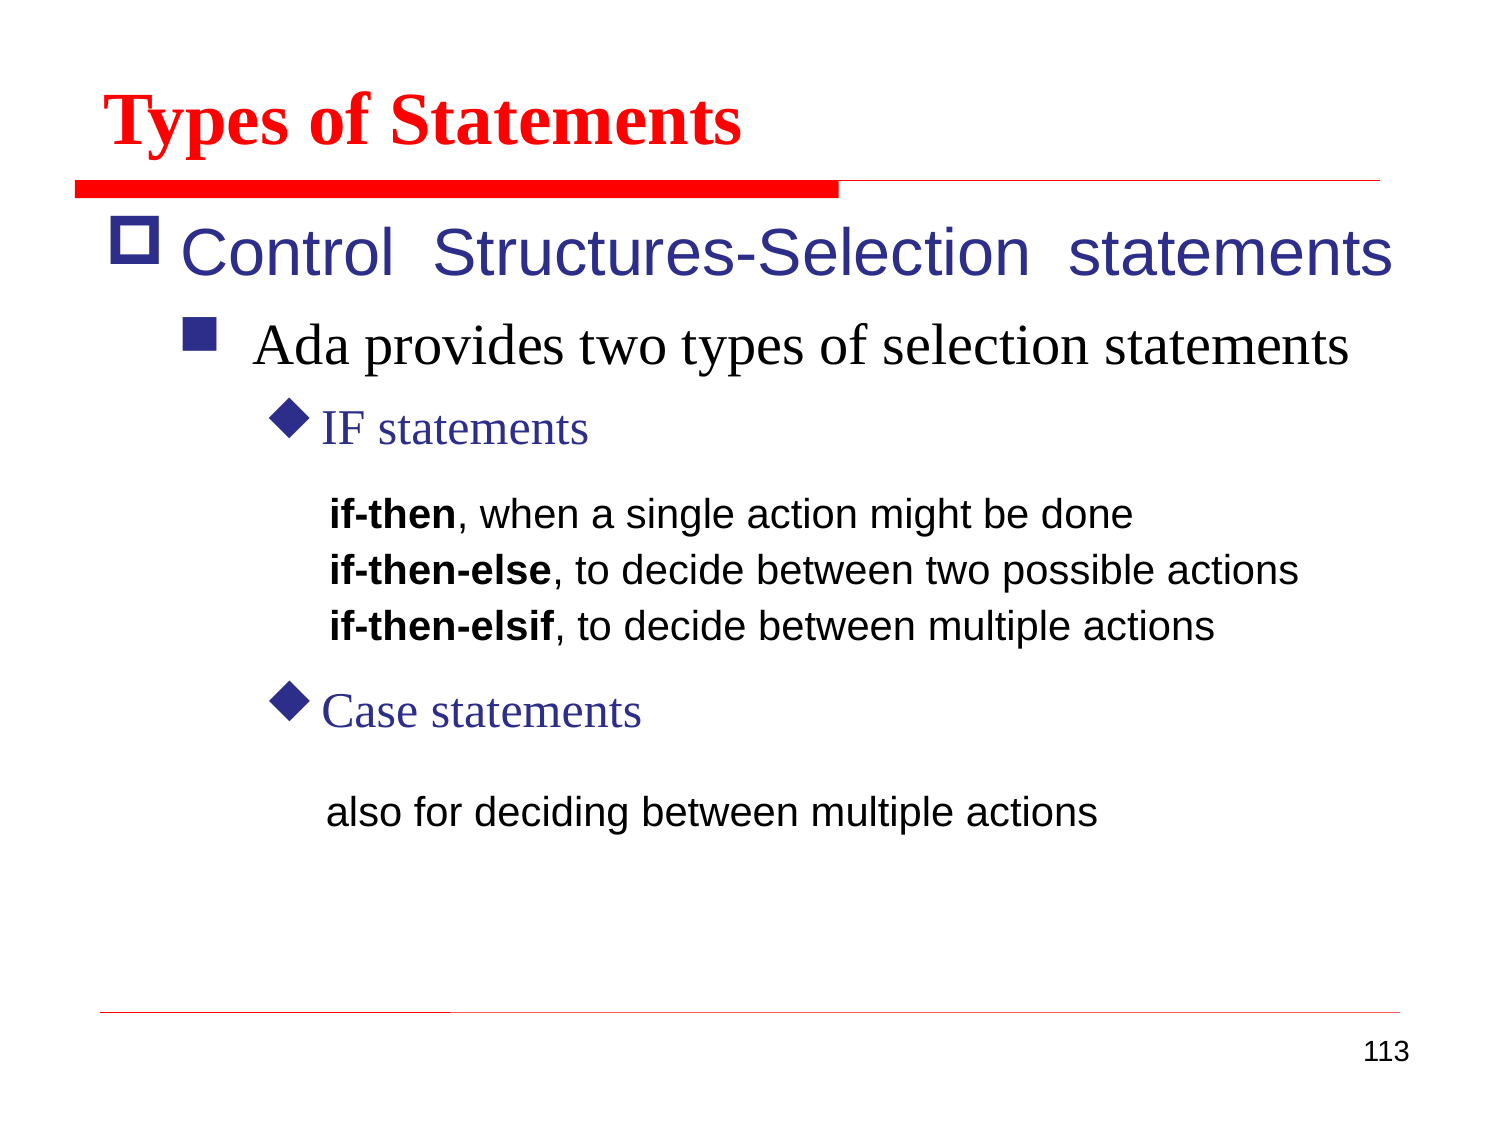

Types of Statements
Control  Structures-Selection  statements
Ada provides two types of selection statements
IF statements
if-then, when a single action might be done

if-then-else, to decide between two possible actions

if-then-elsif, to decide between multiple actions
Case statements
also for deciding between multiple actions
113